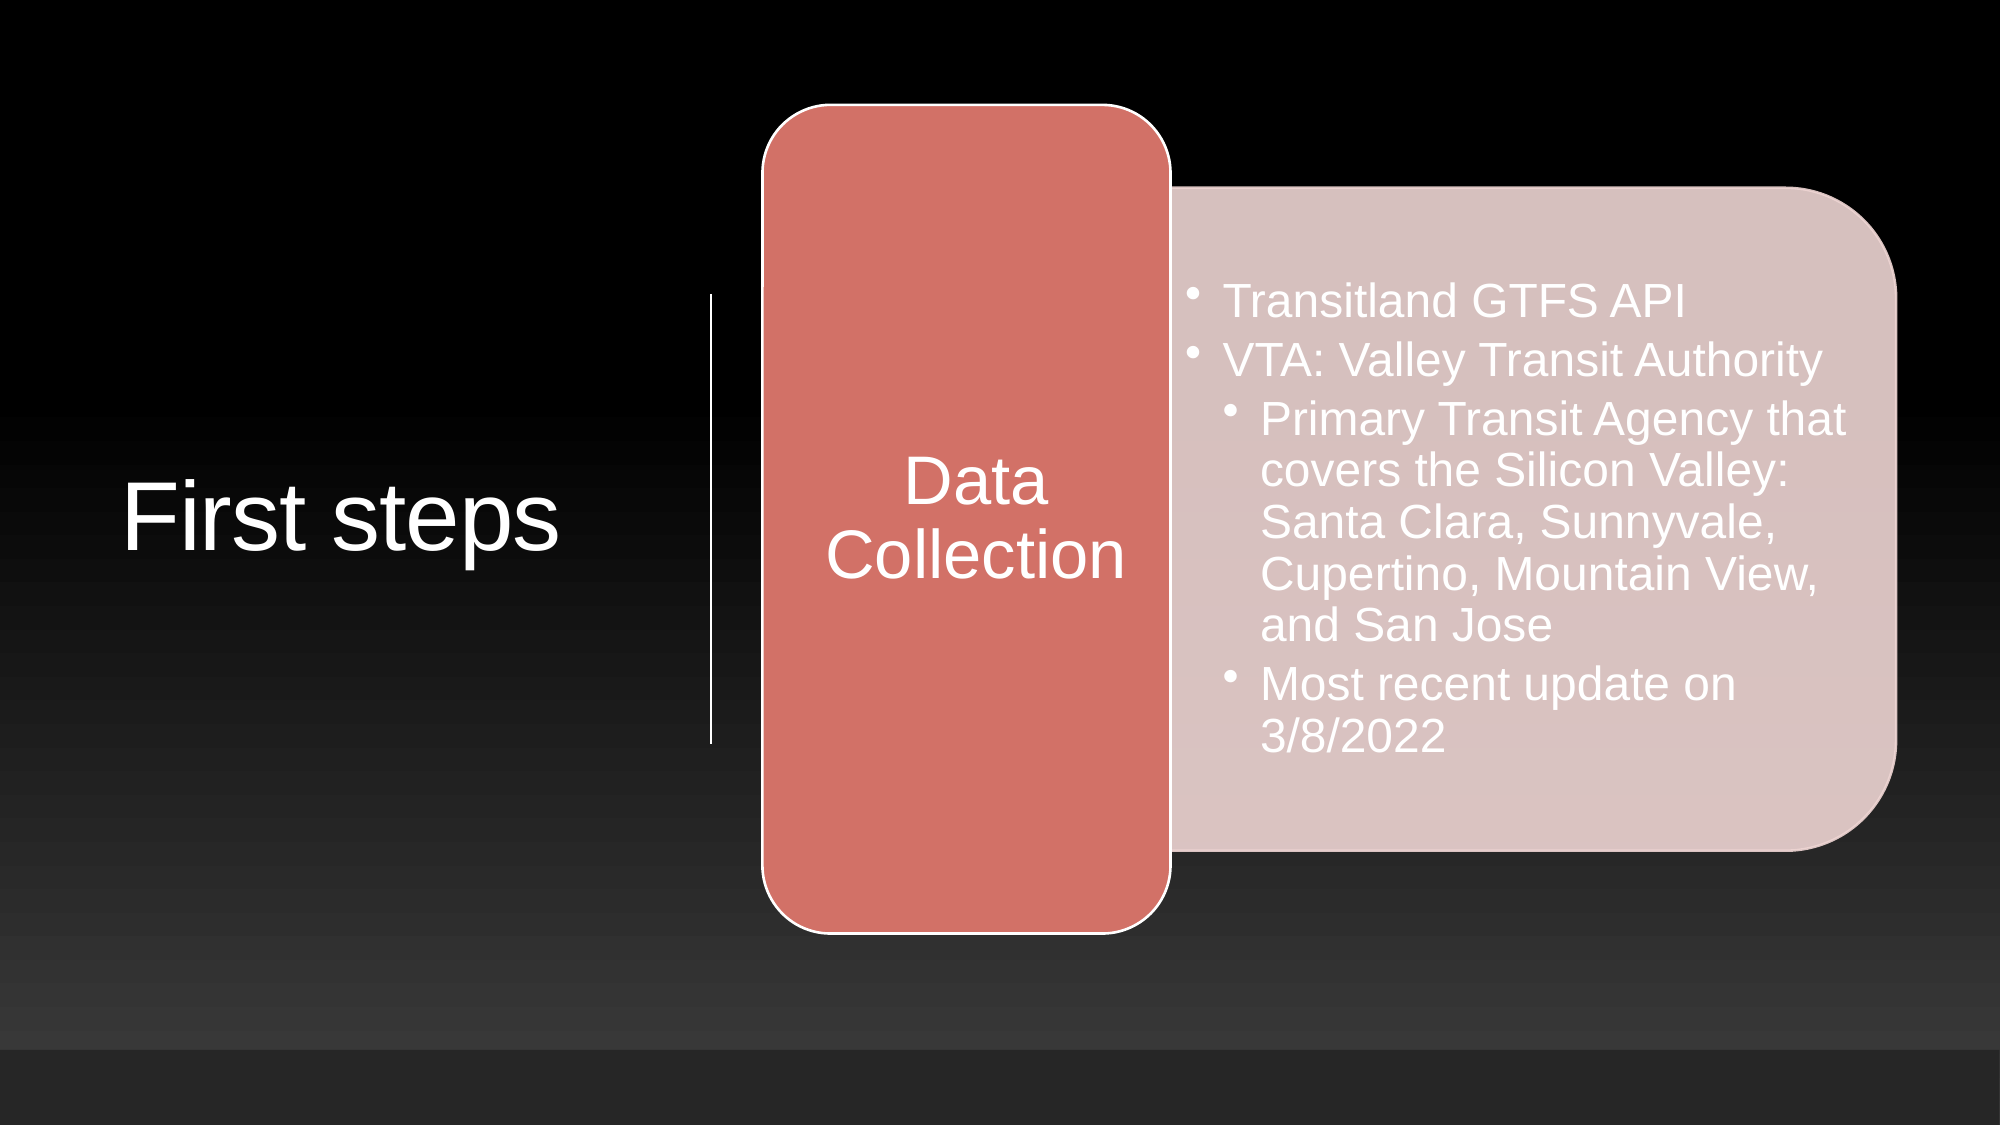

# First steps
Transitland GTFS API
VTA: Valley Transit Authority
Primary Transit Agency that covers the Silicon Valley: Santa Clara, Sunnyvale, Cupertino, Mountain View, and San Jose
Most recent update on 3/8/2022
Data Collection